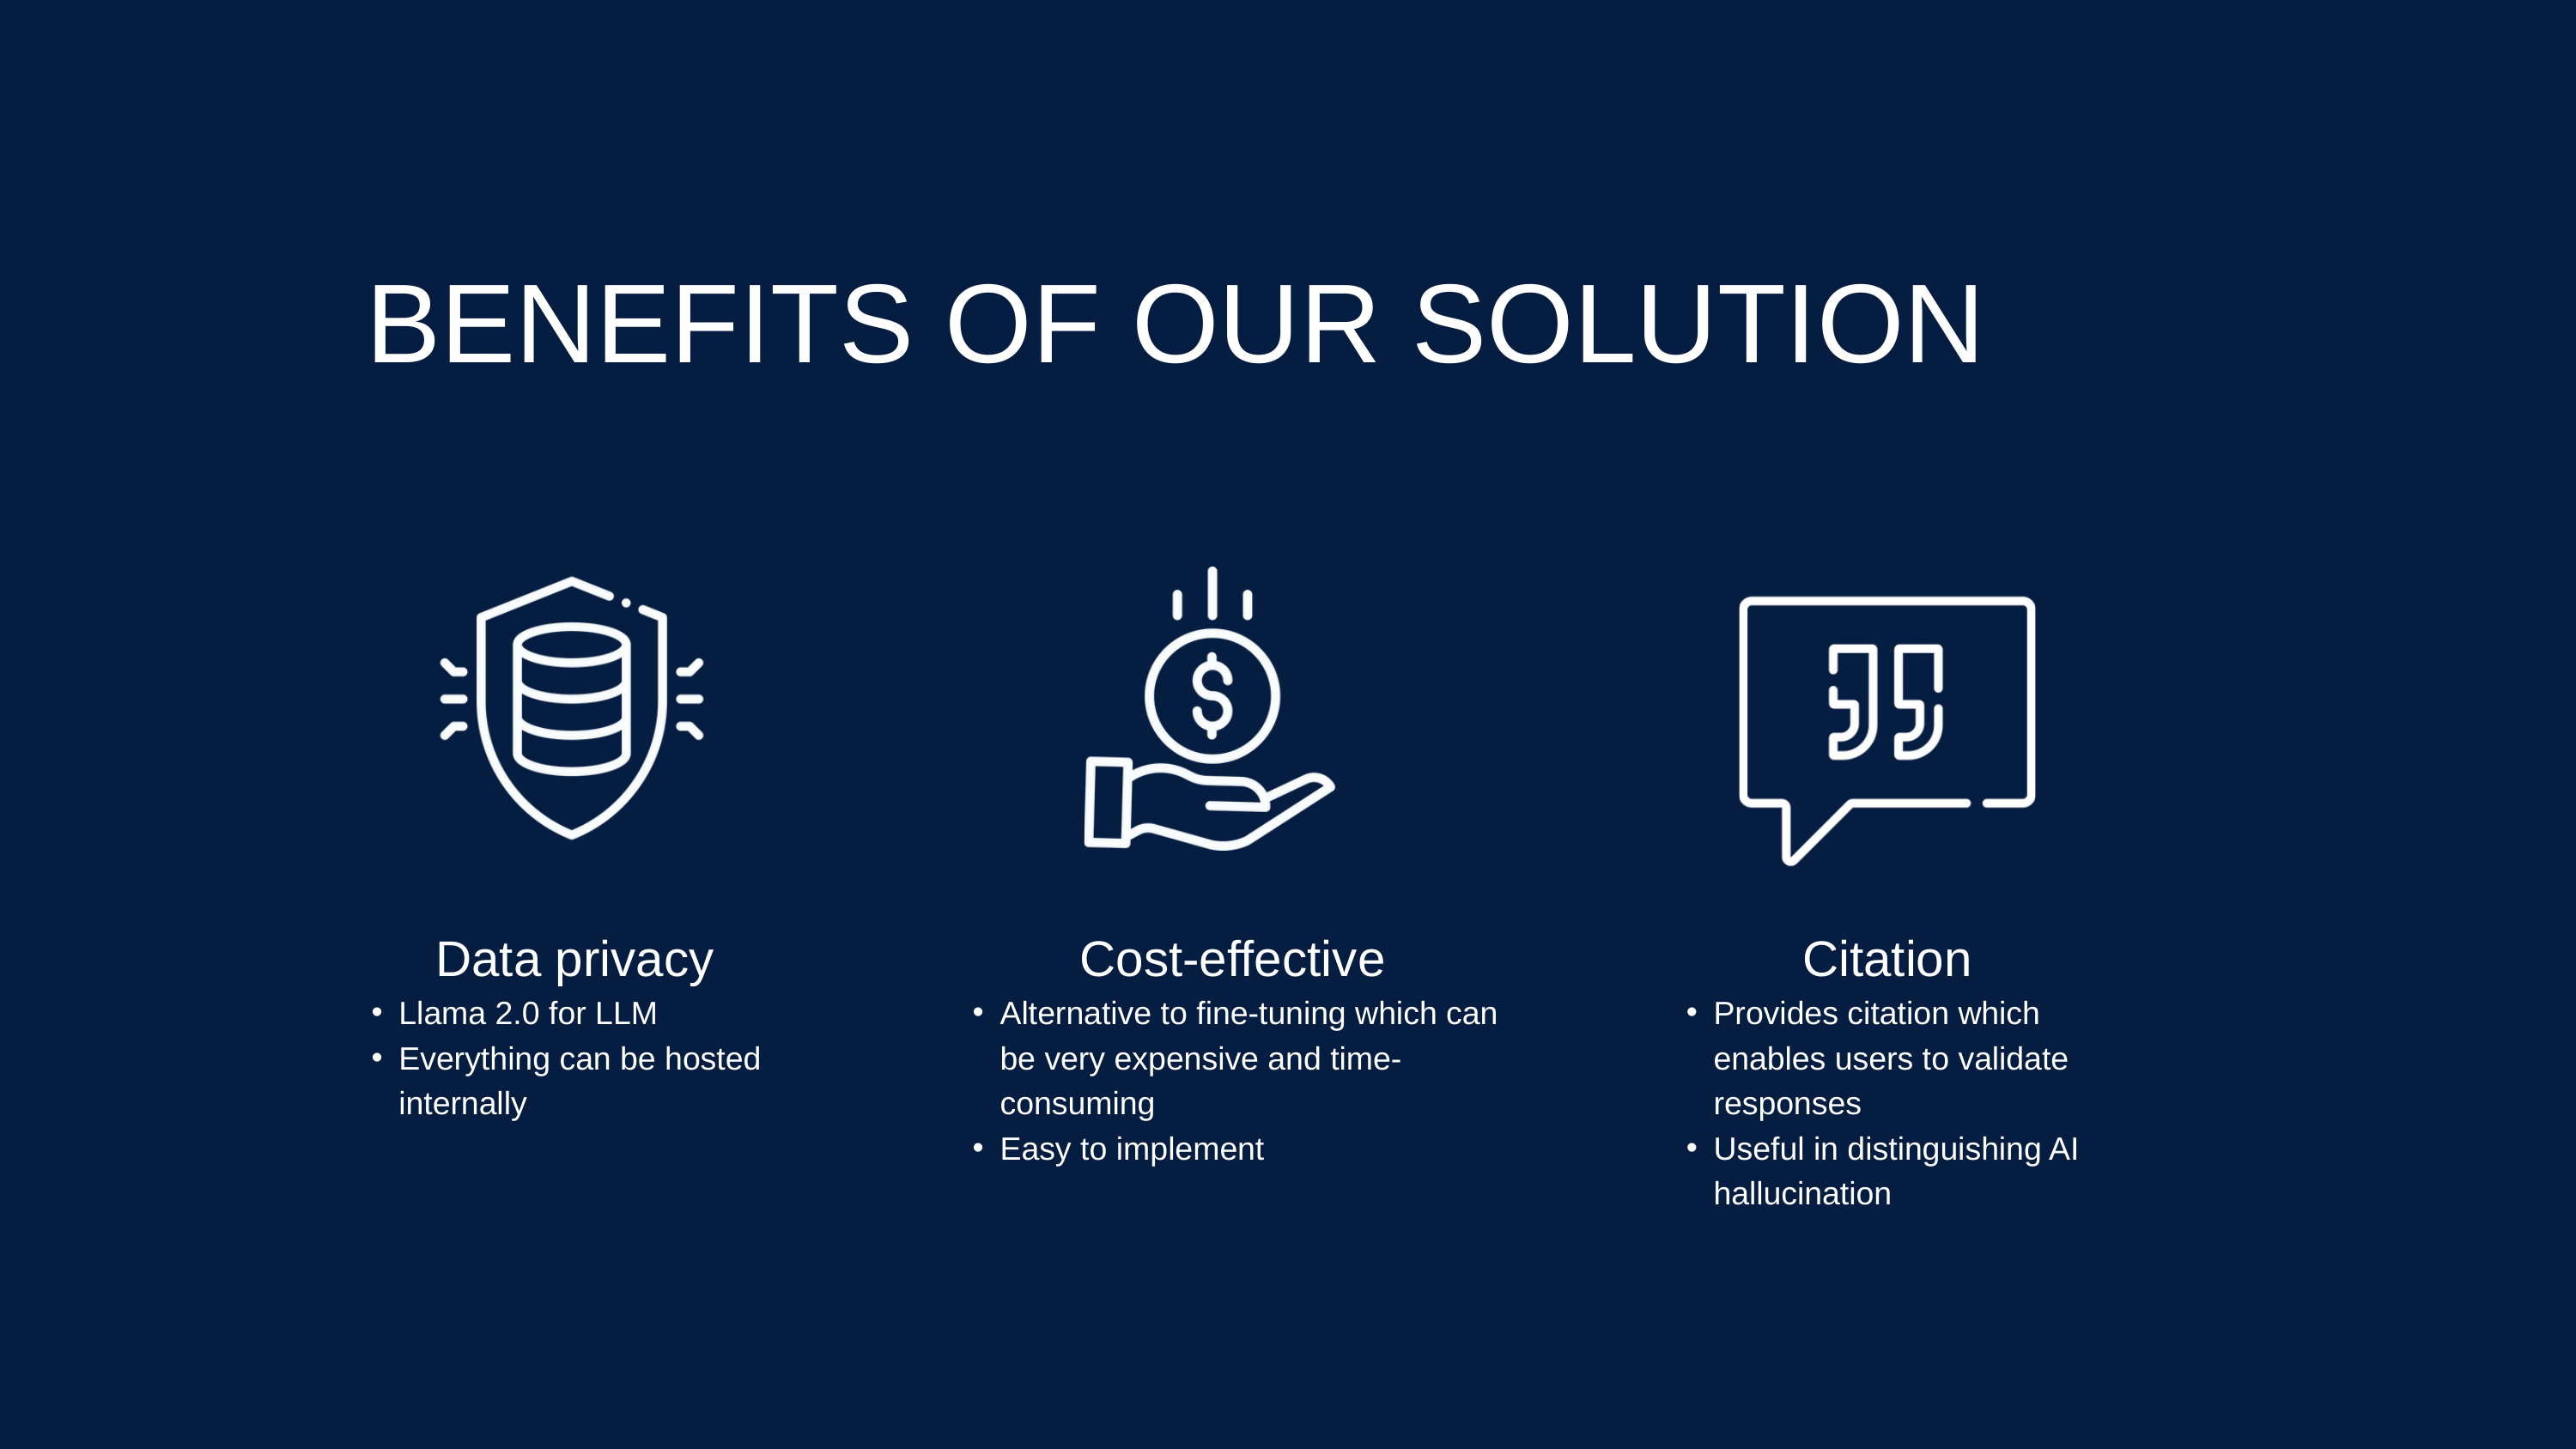

BENEFITS OF OUR SOLUTION

Data privacy
Llama 2.0 for LLM
Everything can be hosted internally

Cost-effective
Alternative to fine-tuning which can be very expensive and time-consuming
Easy to implement
Citation
Provides citation which enables users to validate responses
Useful in distinguishing AI hallucination